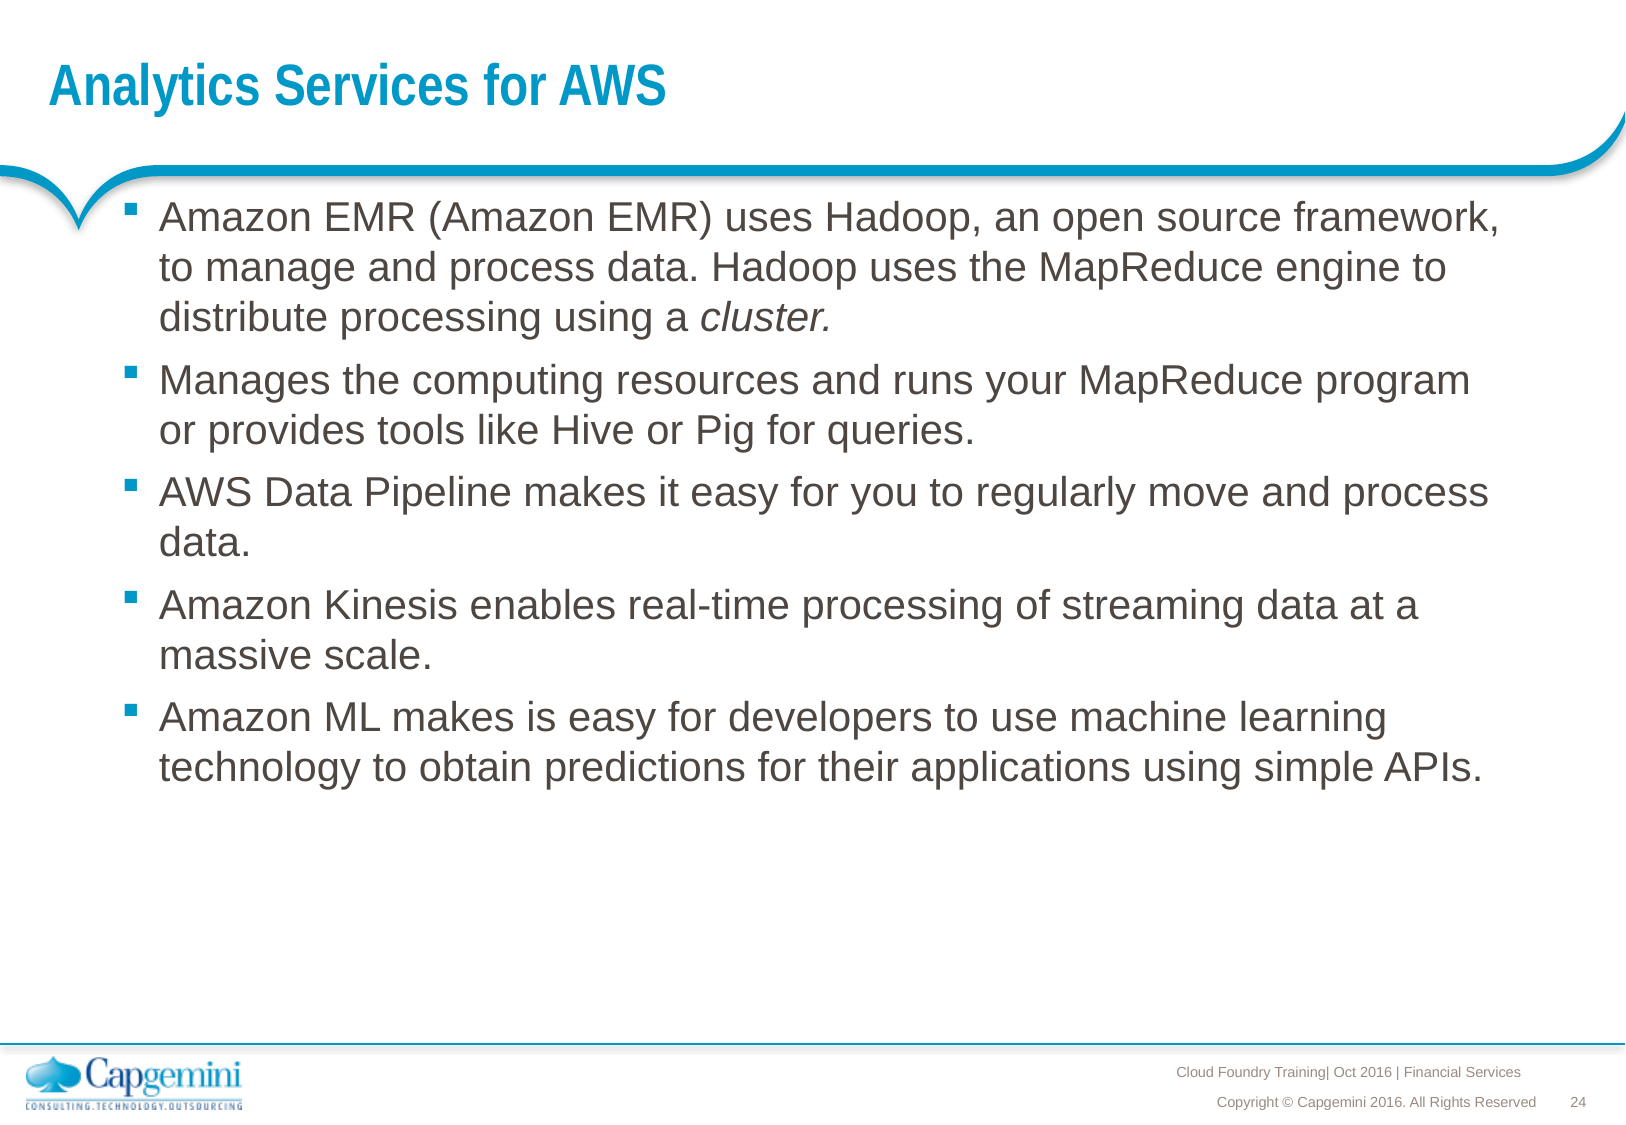

# Analytics Services for AWS
Amazon EMR (Amazon EMR) uses Hadoop, an open source framework, to manage and process data. Hadoop uses the MapReduce engine to distribute processing using a cluster.
Manages the computing resources and runs your MapReduce program or provides tools like Hive or Pig for queries.
AWS Data Pipeline makes it easy for you to regularly move and process data.
Amazon Kinesis enables real-time processing of streaming data at a massive scale.
Amazon ML makes is easy for developers to use machine learning technology to obtain predictions for their applications using simple APIs.